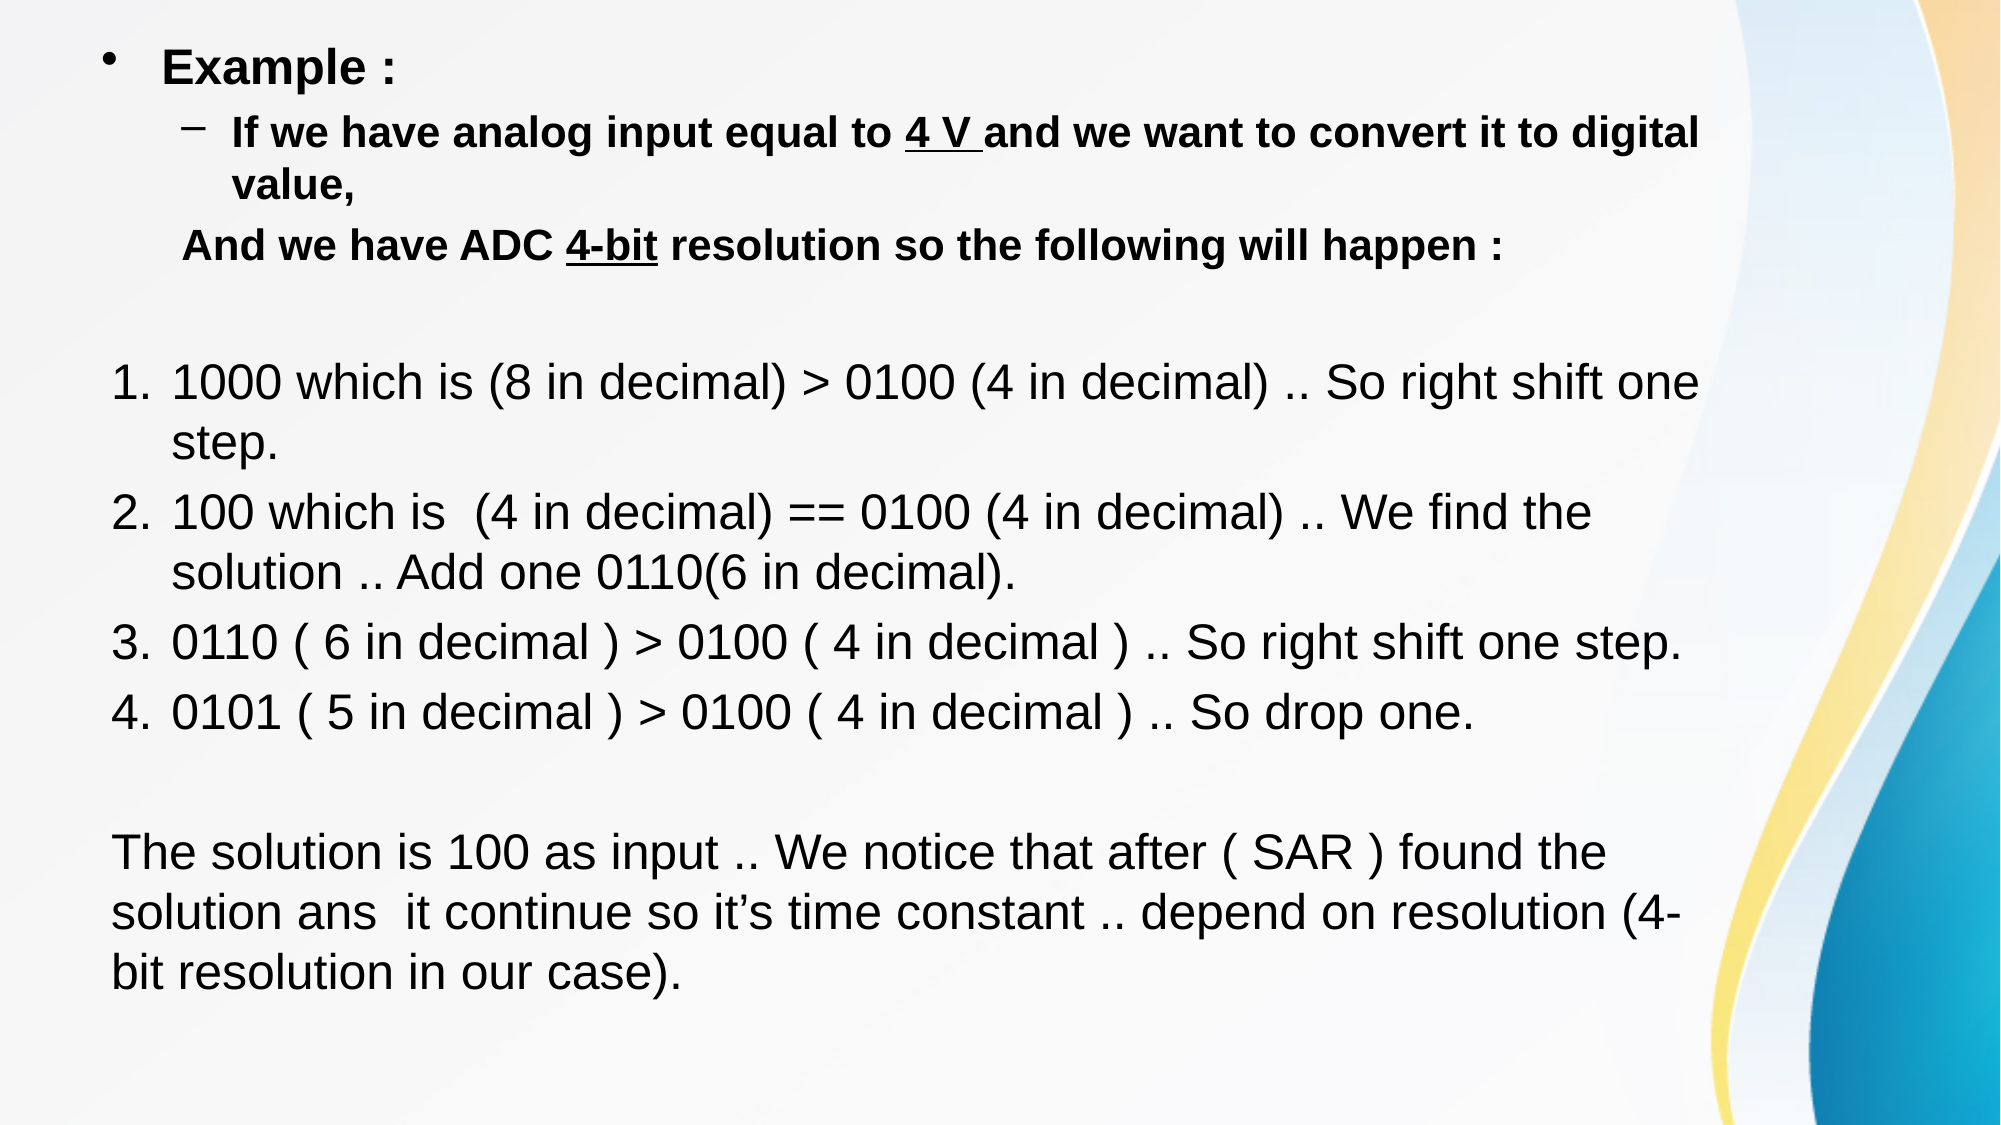

Example :
If we have analog input equal to 4 V and we want to convert it to digital value,
And we have ADC 4-bit resolution so the following will happen :

1000 which is (8 in decimal) > 0100 (4 in decimal) .. So right shift one step.
100 which is  (4 in decimal) == 0100 (4 in decimal) .. We find the solution .. Add one 0110(6 in decimal).
0110 ( 6 in decimal ) > 0100 ( 4 in decimal ) .. So right shift one step.
0101 ( 5 in decimal ) > 0100 ( 4 in decimal ) .. So drop one.

The solution is 100 as input .. We notice that after ( SAR ) found the solution ans  it continue so it’s time constant .. depend on resolution (4-bit resolution in our case).